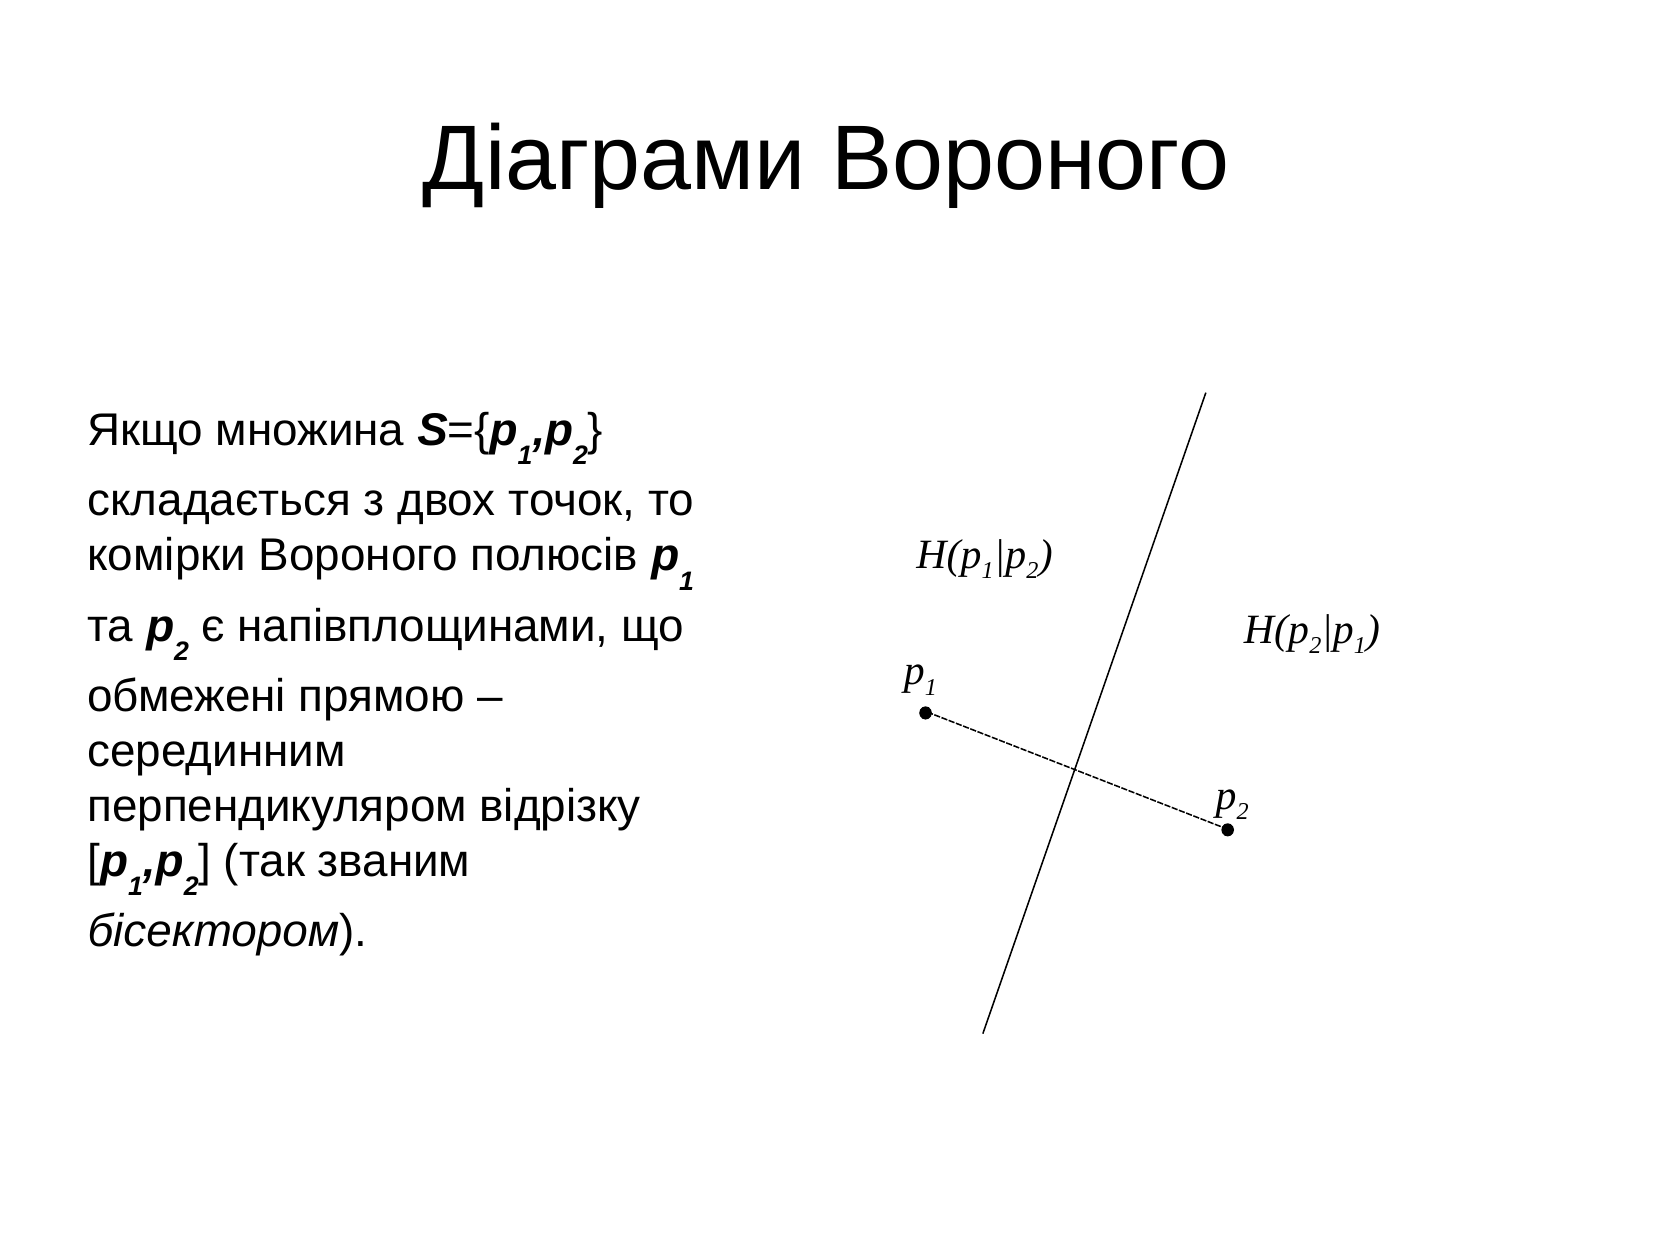

Діаграми Вороного
Якщо множина S={p1,p2} складається з двох точок, то комірки Вороного полюсів p1 та p2 є напівплощинами, що обмежені прямою – серединним перпендикуляром відрізку [p1,p2] (так званим бісектором).

H(p1|p2)
H(p2|p1)
 p1

 p2